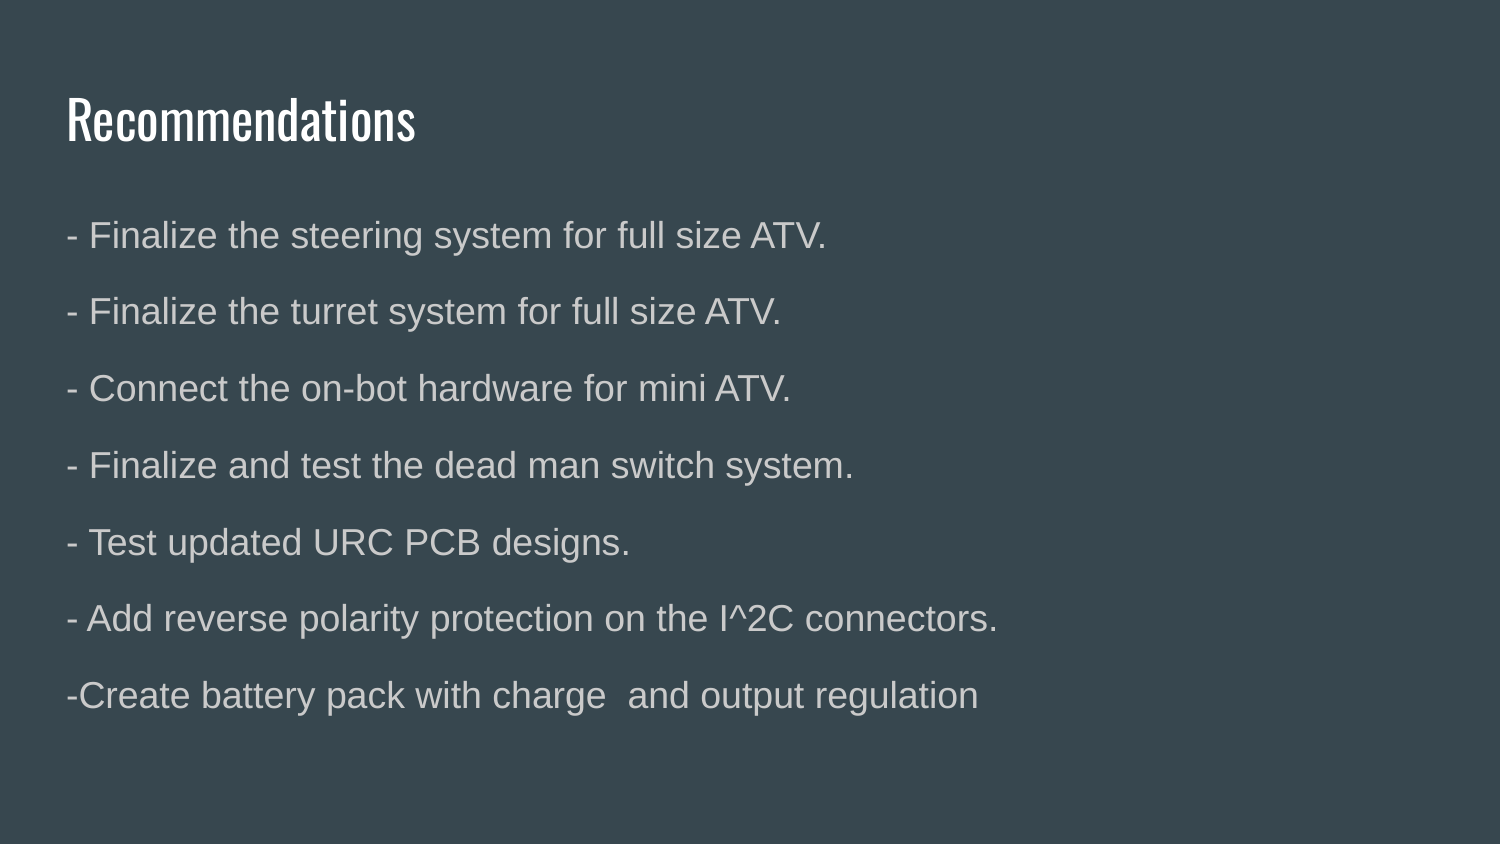

# Recommendations
- Finalize the steering system for full size ATV.
- Finalize the turret system for full size ATV.
- Connect the on-bot hardware for mini ATV.
- Finalize and test the dead man switch system.
- Test updated URC PCB designs.
- Add reverse polarity protection on the I^2C connectors.
-Create battery pack with charge  and output regulation